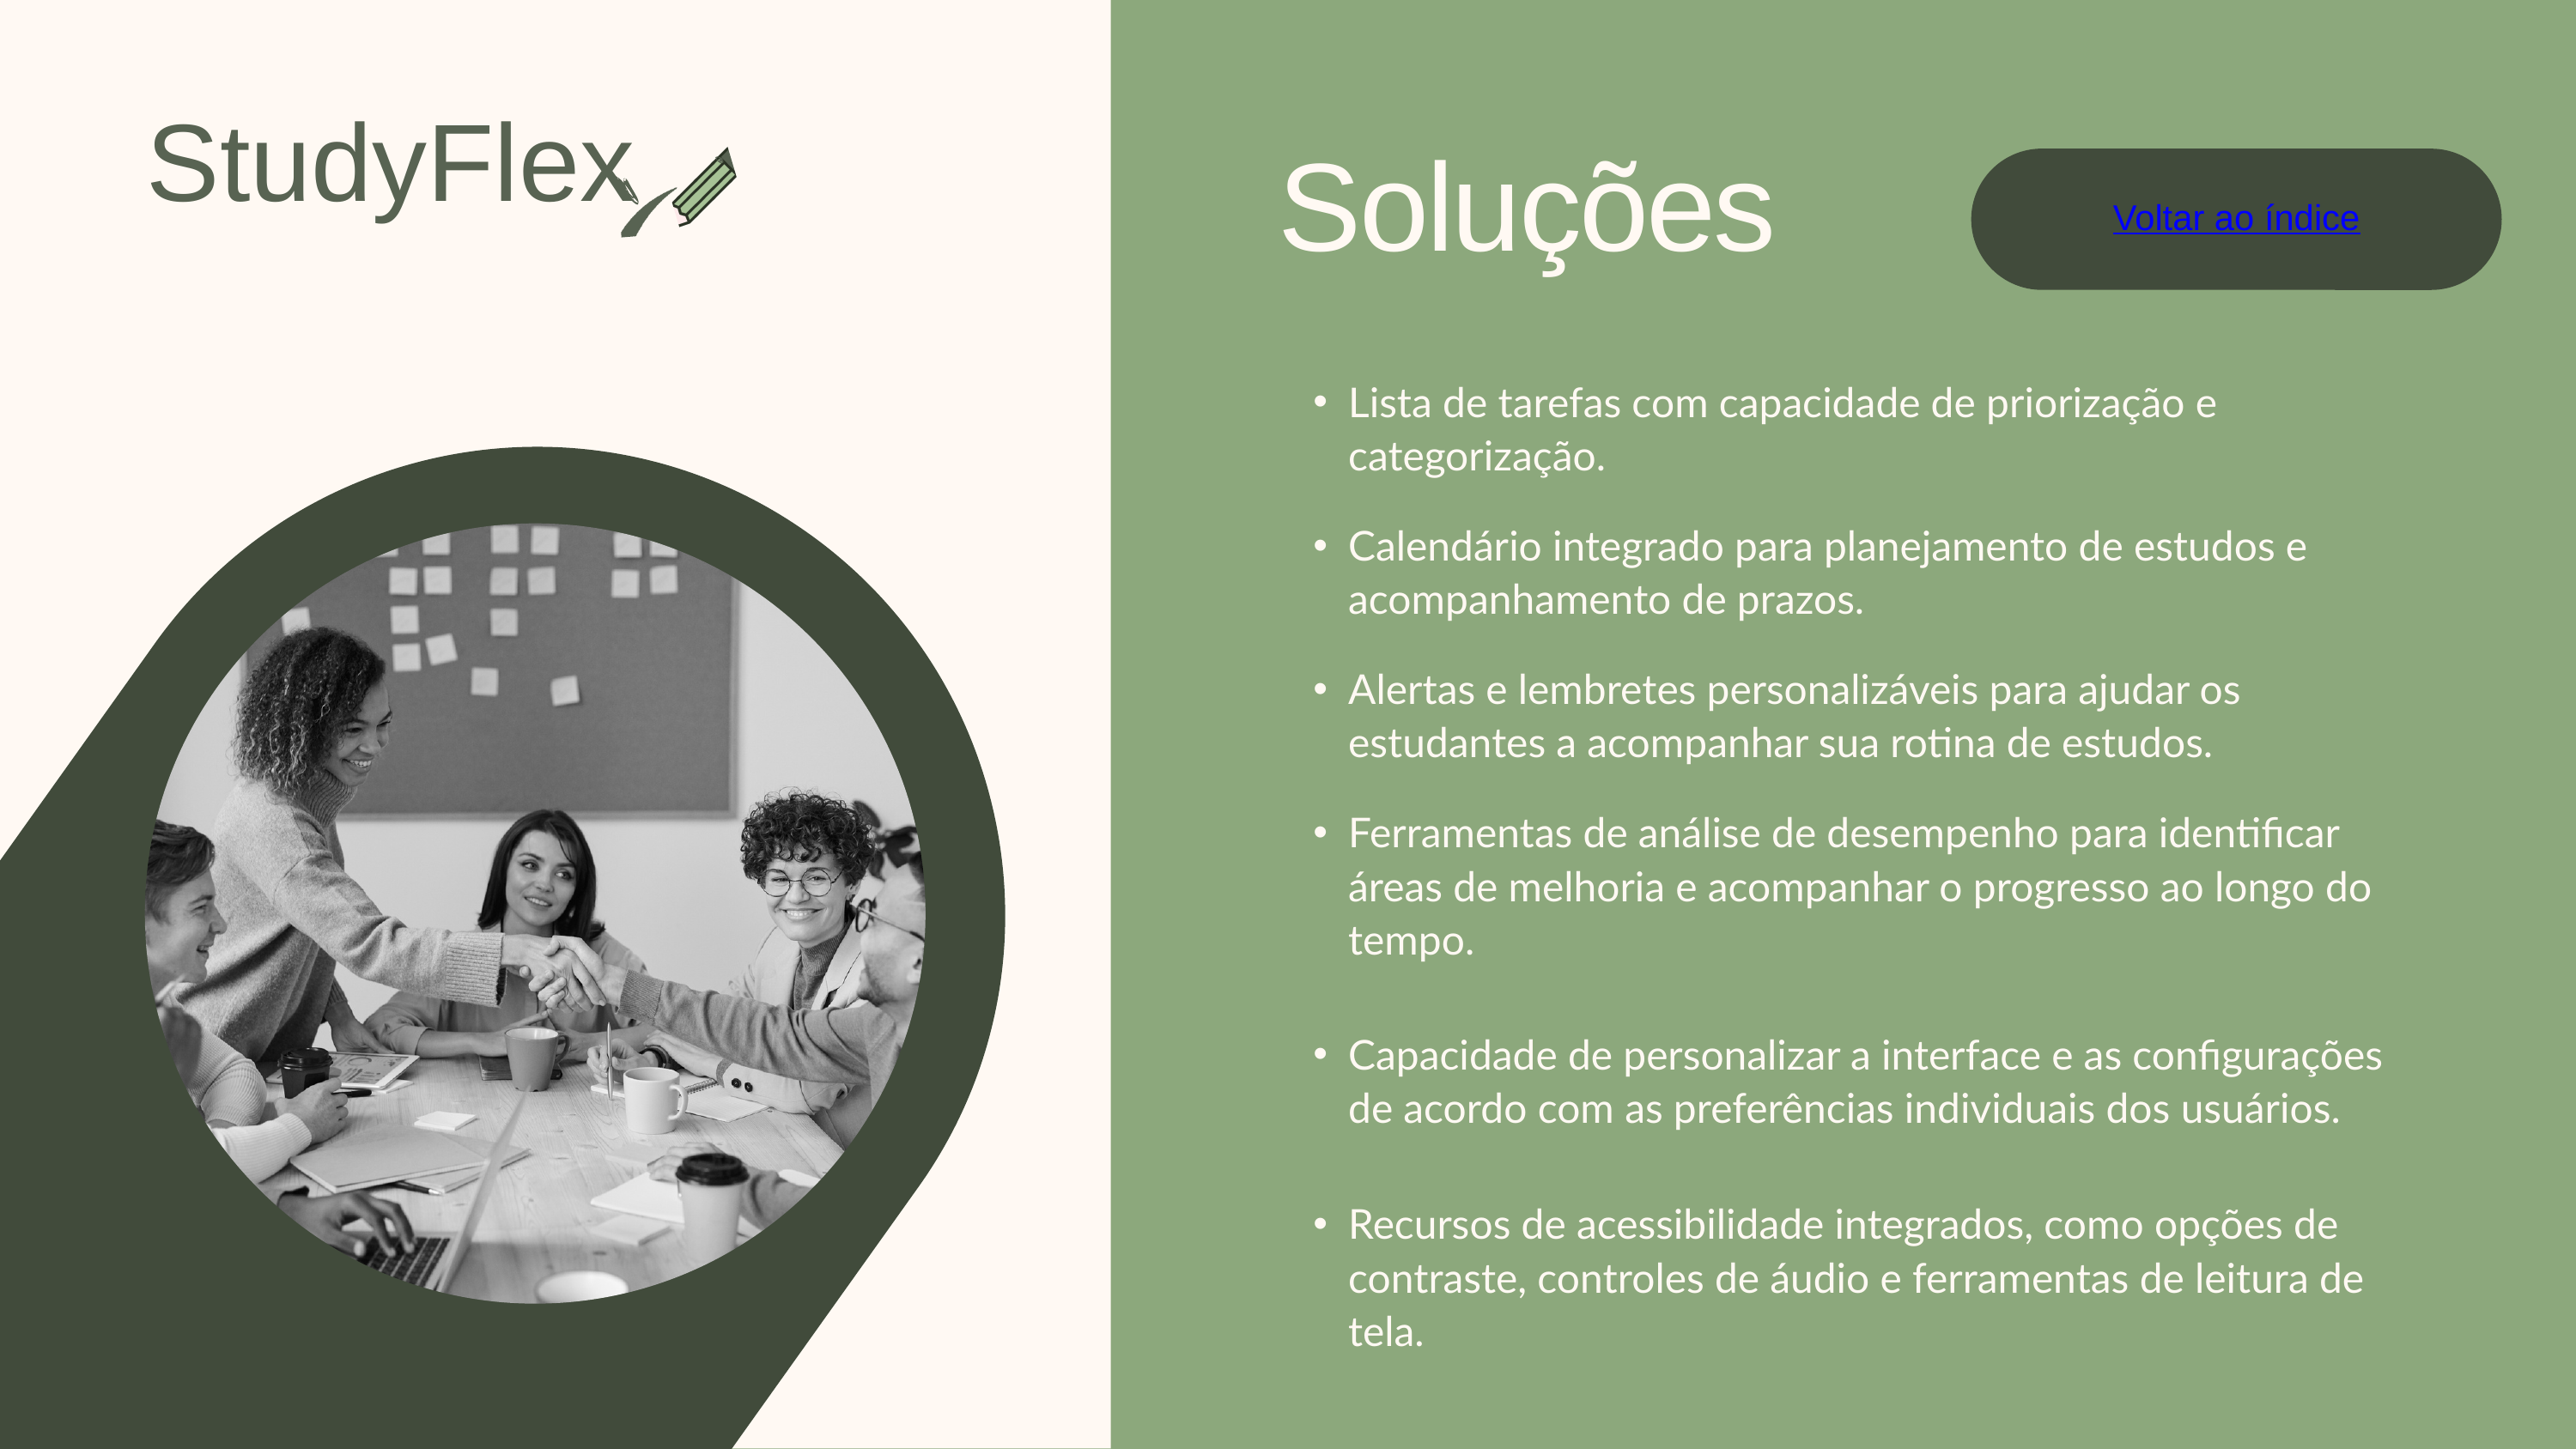

StudyFlex

Soluções
Voltar ao índice

Lista de tarefas com capacidade de priorização e categorização.
Calendário integrado para planejamento de estudos e acompanhamento de prazos.

Alertas e lembretes personalizáveis para ajudar os estudantes a acompanhar sua rotina de estudos.

Ferramentas de análise de desempenho para identificar áreas de melhoria e acompanhar o progresso ao longo do tempo.
Capacidade de personalizar a interface e as configurações de acordo com as preferências individuais dos usuários.
Recursos de acessibilidade integrados, como opções de contraste, controles de áudio e ferramentas de leitura de tela.